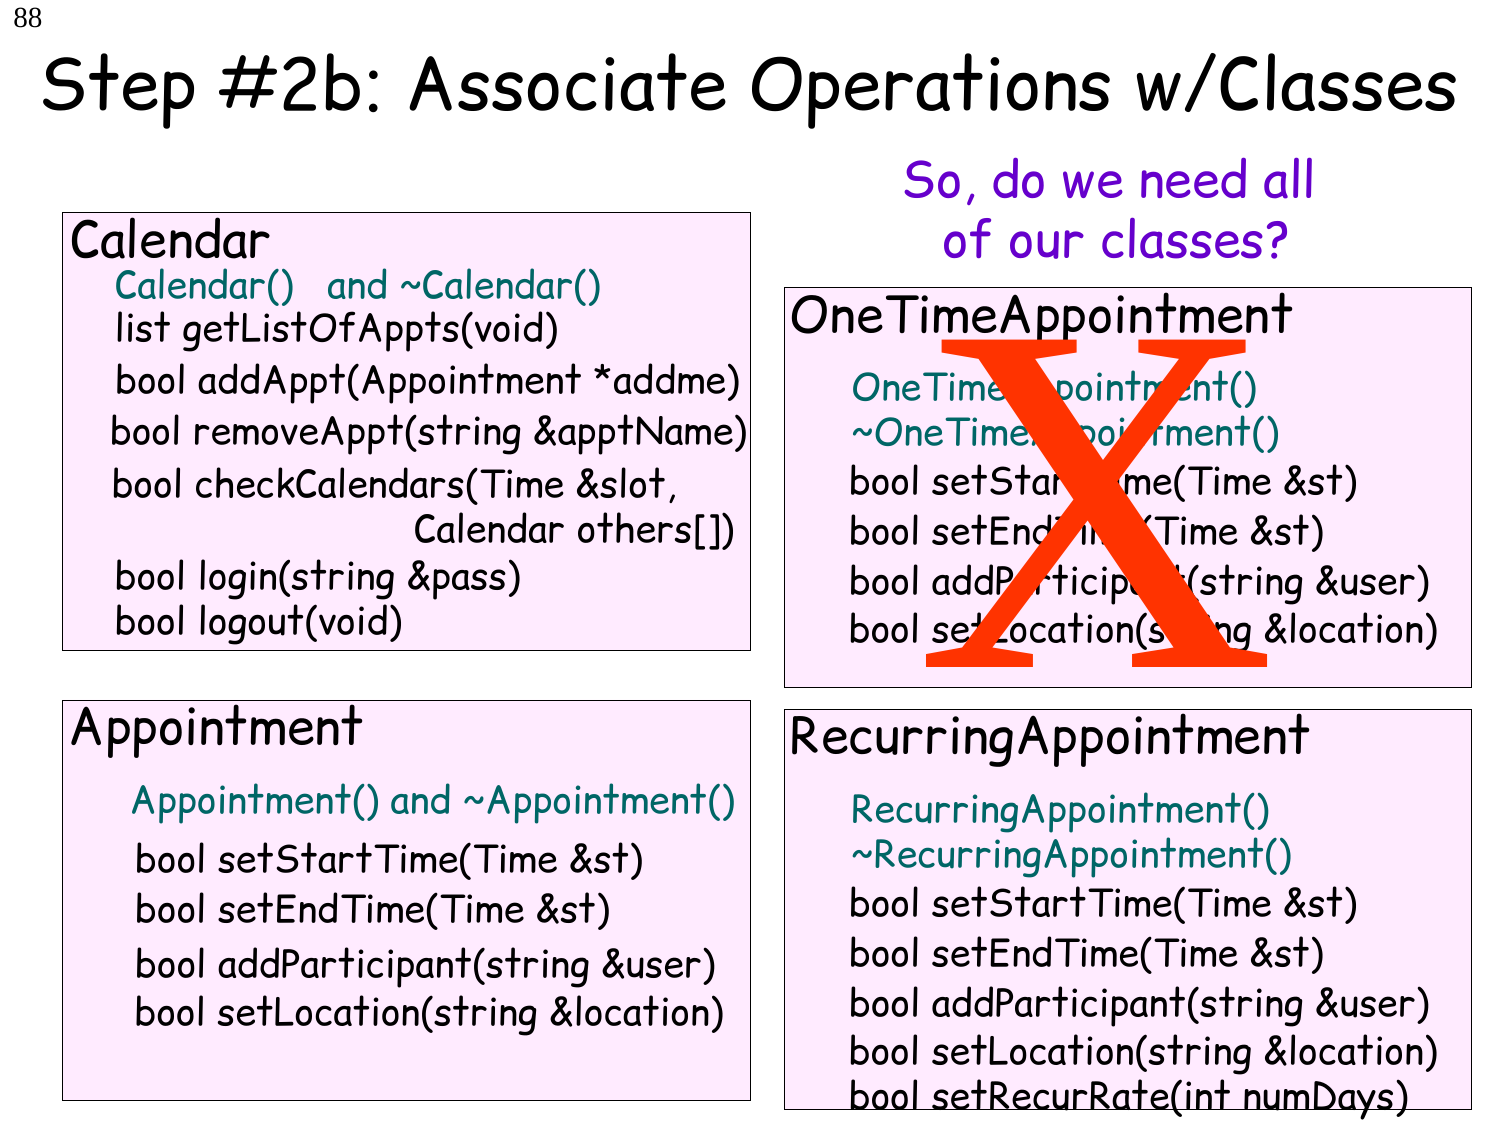

# Step #2b: Associate Operations w/Classes
88
So, do we need all
of our classes?
Next we have to determine what actions go with which classes.
X
Calendar

Calendar()   and ~Calendar()
OneTimeAppointment

OneTimeAppointment()
~OneTimeAppointment()
bool setStartTime(Time &st)
bool setEndTime(Time &st)
bool addParticipant(string &user)
bool setLocation(string &location)
list getListOfAppts(void)
Of course, our classes need constructors and destructors!
bool addAppt(Appointment *addme)
bool removeAppt(string &apptName)
And now let’s consider our other two classes.
bool checkCalendars(Time &slot,
                           Calendar others[])
bool login(string &pass)
bool logout(void)
Appointment
RecurringAppointment

RecurringAppointment()
~RecurringAppointment()
bool setStartTime(Time &st)
bool setEndTime(Time &st)
bool addParticipant(string &user)
bool setLocation(string &location)
bool setRecurRate(int numDays)

Appointment() and ~Appointment()
bool setStartTime(Time &st)
bool setEndTime(Time &st)
bool addParticipant(string &user)
bool setLocation(string &location)